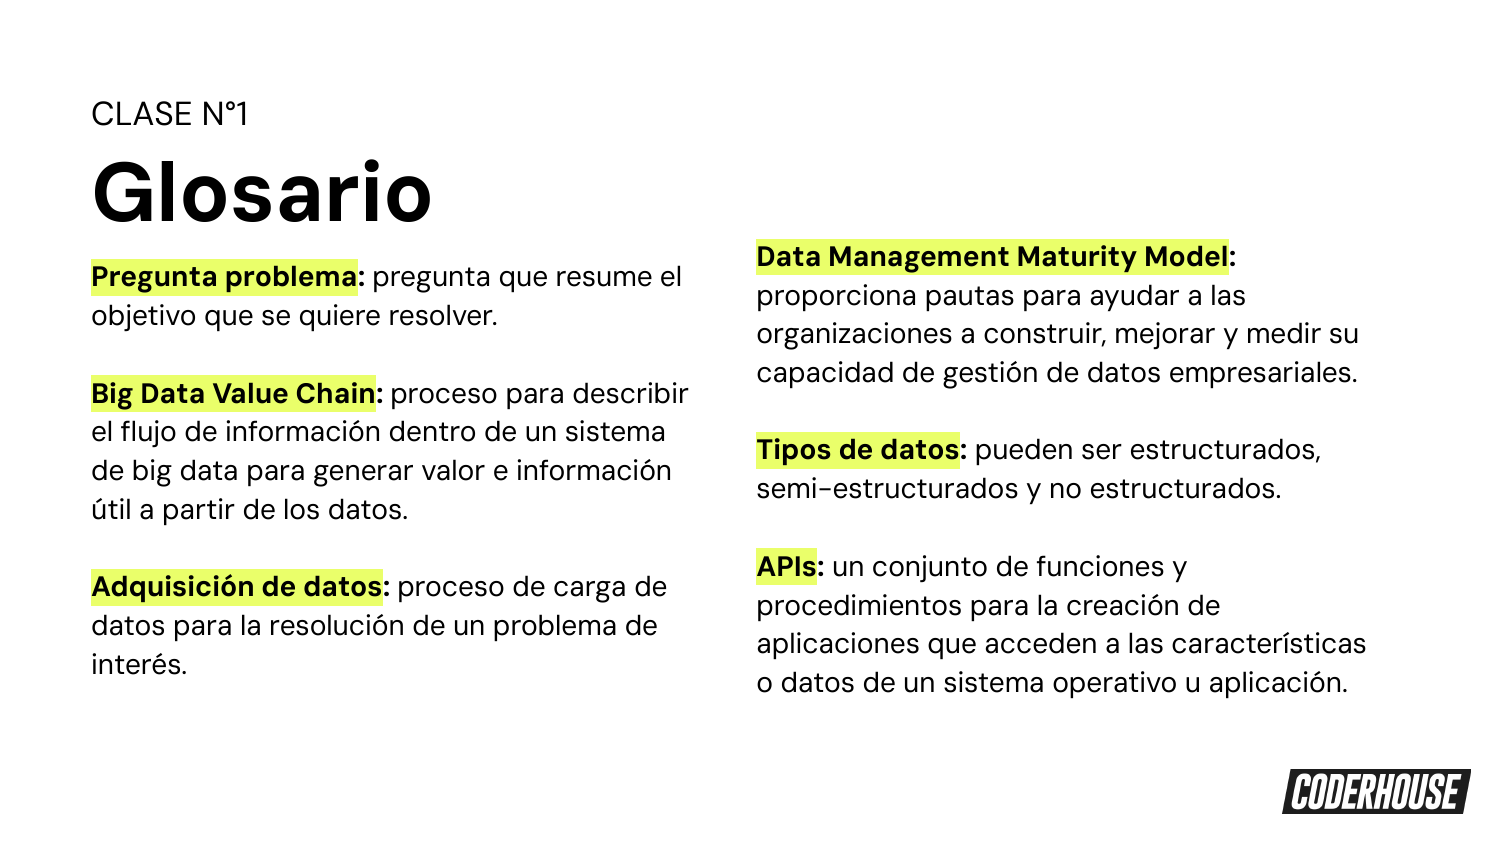

CLASE N°1
Glosario
Data Management Maturity Model: proporciona pautas para ayudar a las organizaciones a construir, mejorar y medir su capacidad de gestión de datos empresariales.

Tipos de datos: pueden ser estructurados, semi-estructurados y no estructurados.

APIs: un conjunto de funciones y procedimientos para la creación de aplicaciones que acceden a las características o datos de un sistema operativo u aplicación.
Pregunta problema: pregunta que resume el objetivo que se quiere resolver.

Big Data Value Chain: proceso para describir el flujo de información dentro de un sistema de big data para generar valor e información útil a partir de los datos.

Adquisición de datos: proceso de carga de datos para la resolución de un problema de interés.